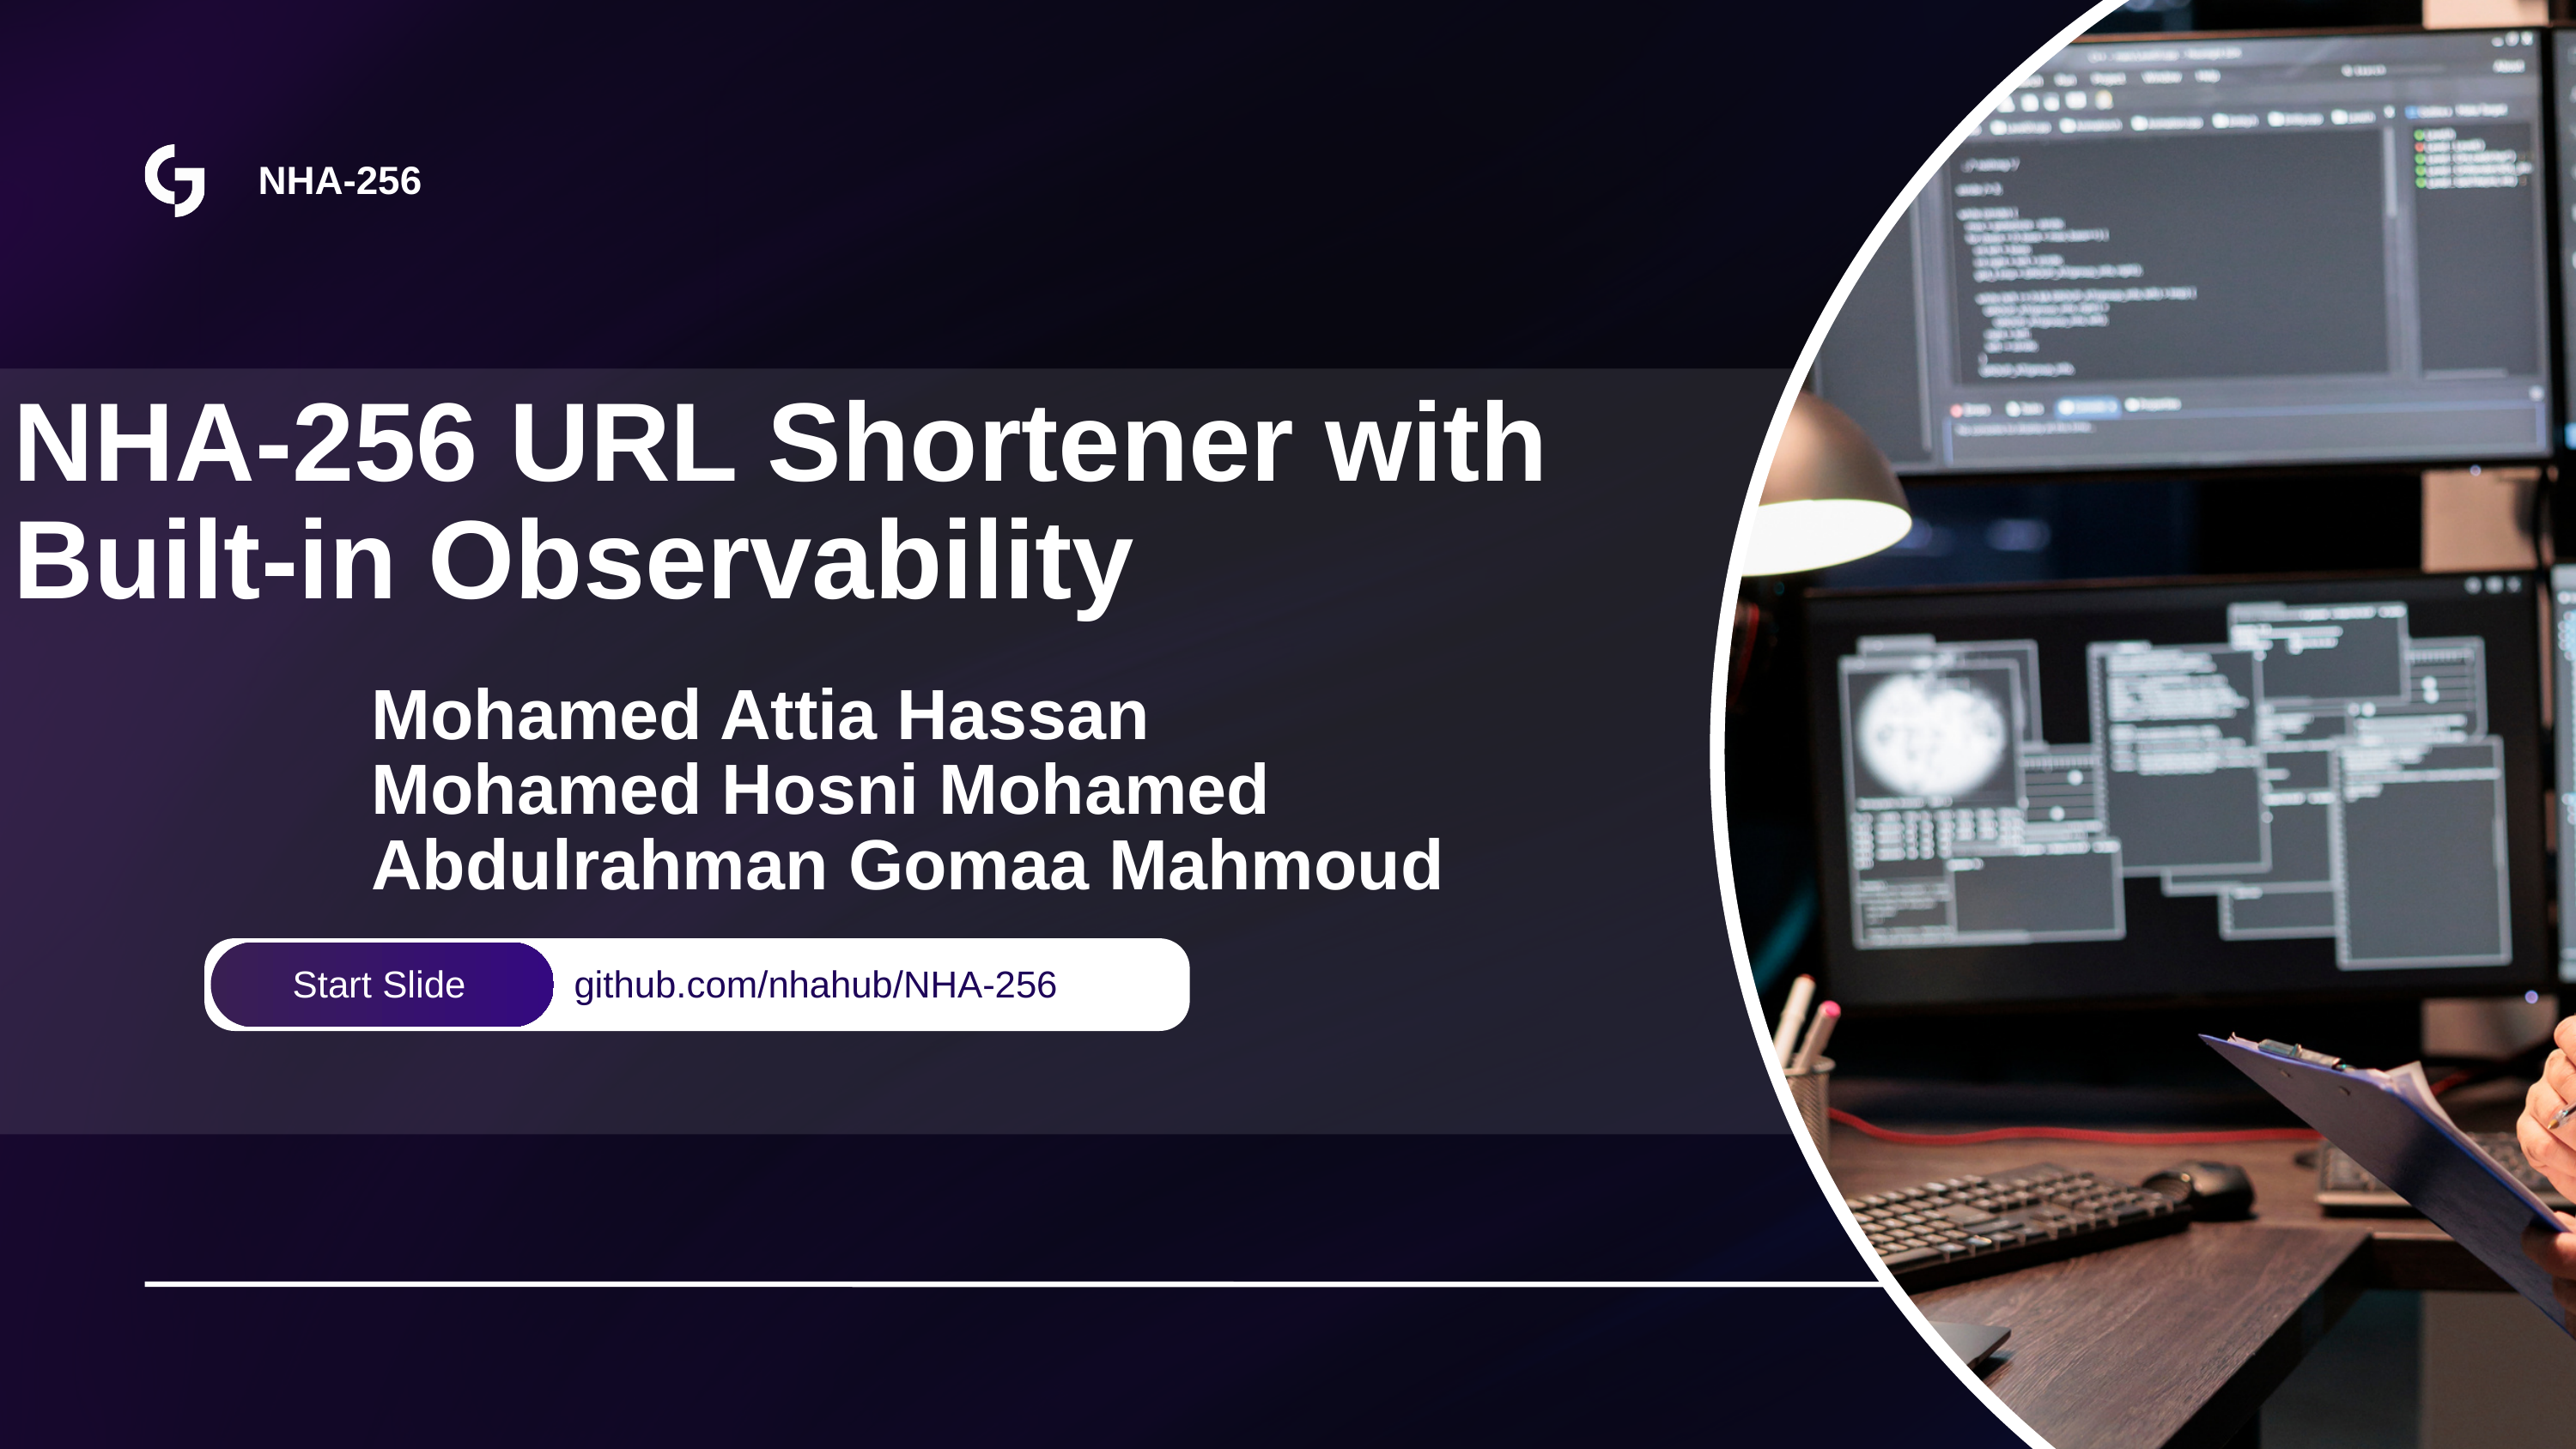

NHA-256

NHA-256 URL Shortener with Built-in Observability

Mohamed Attia Hassan
Mohamed Hosni Mohamed
Abdulrahman Gomaa Mahmoud

Start Slide
github.com/nhahub/NHA-256